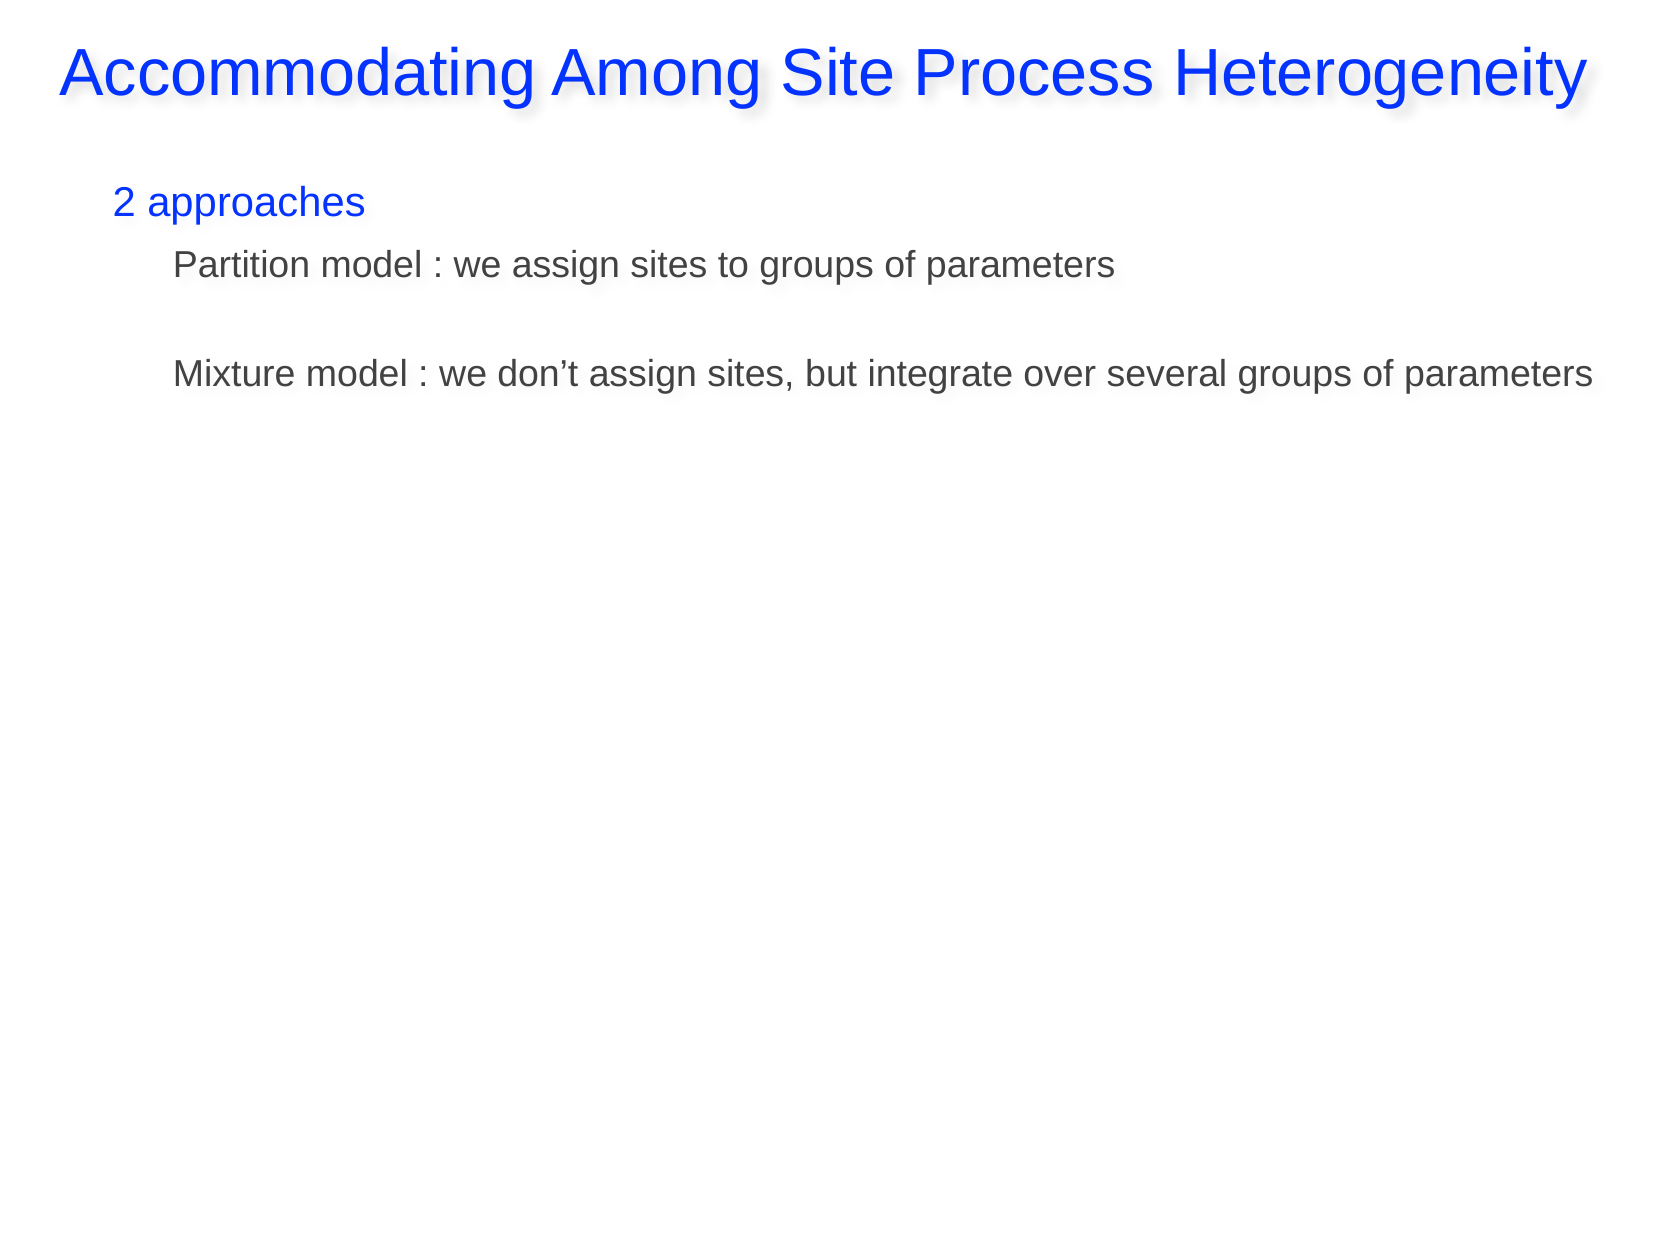

Accommodating Among Site Process Heterogeneity
2 approaches
Partition model : we assign sites to groups of parameters

Mixture model : we don’t assign sites, but integrate over several groups of parameters